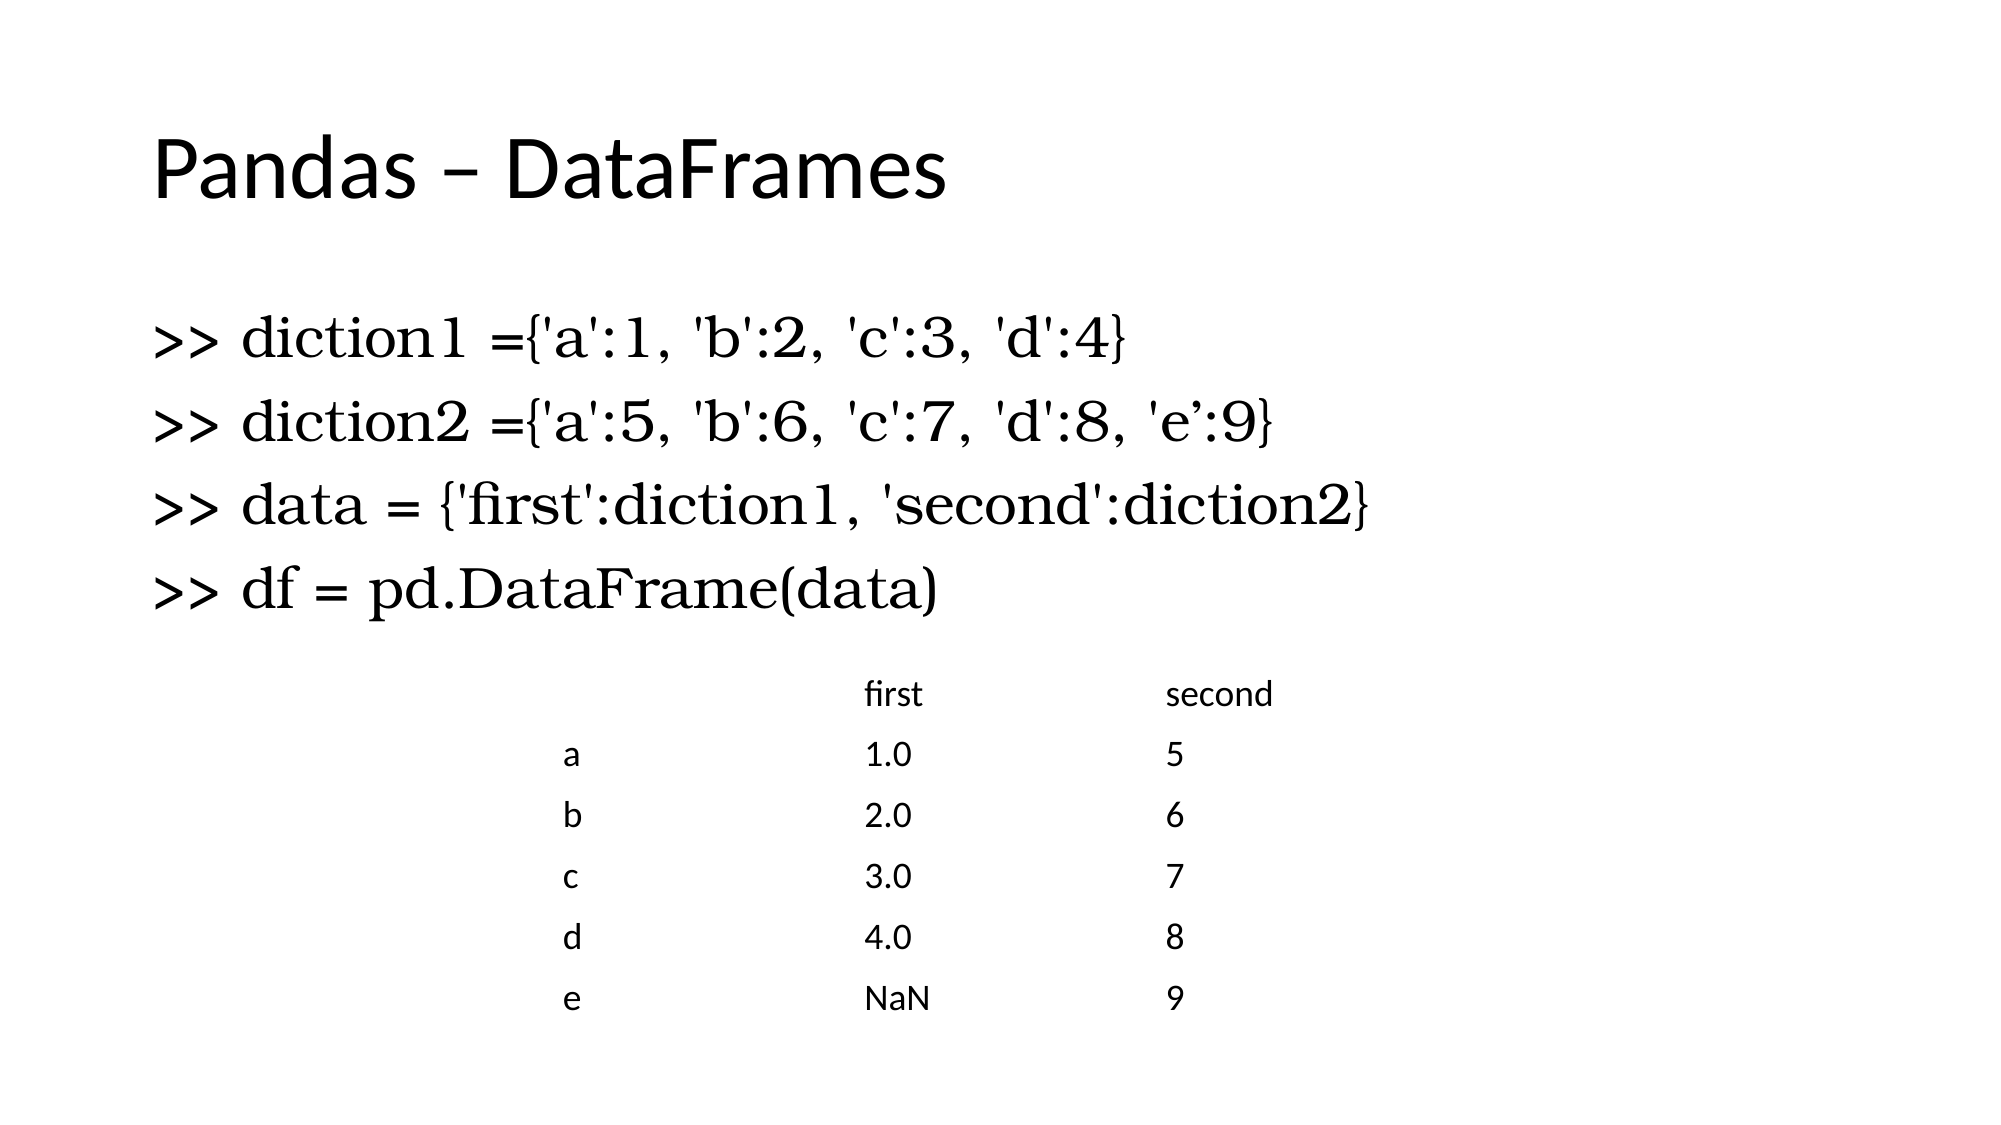

# Pandas – DataFrames
>> diction1 ={'a':1, 'b':2, 'c':3, 'd':4}
>> diction2 ={'a':5, 'b':6, 'c':7, 'd':8, 'e’:9}
>> data = {'first':diction1, 'second':diction2}
>> df = pd.DataFrame(data)
|  | first | second |
| --- | --- | --- |
| a | 1.0 | 5 |
| b | 2.0 | 6 |
| c | 3.0 | 7 |
| d | 4.0 | 8 |
| e | NaN | 9 |